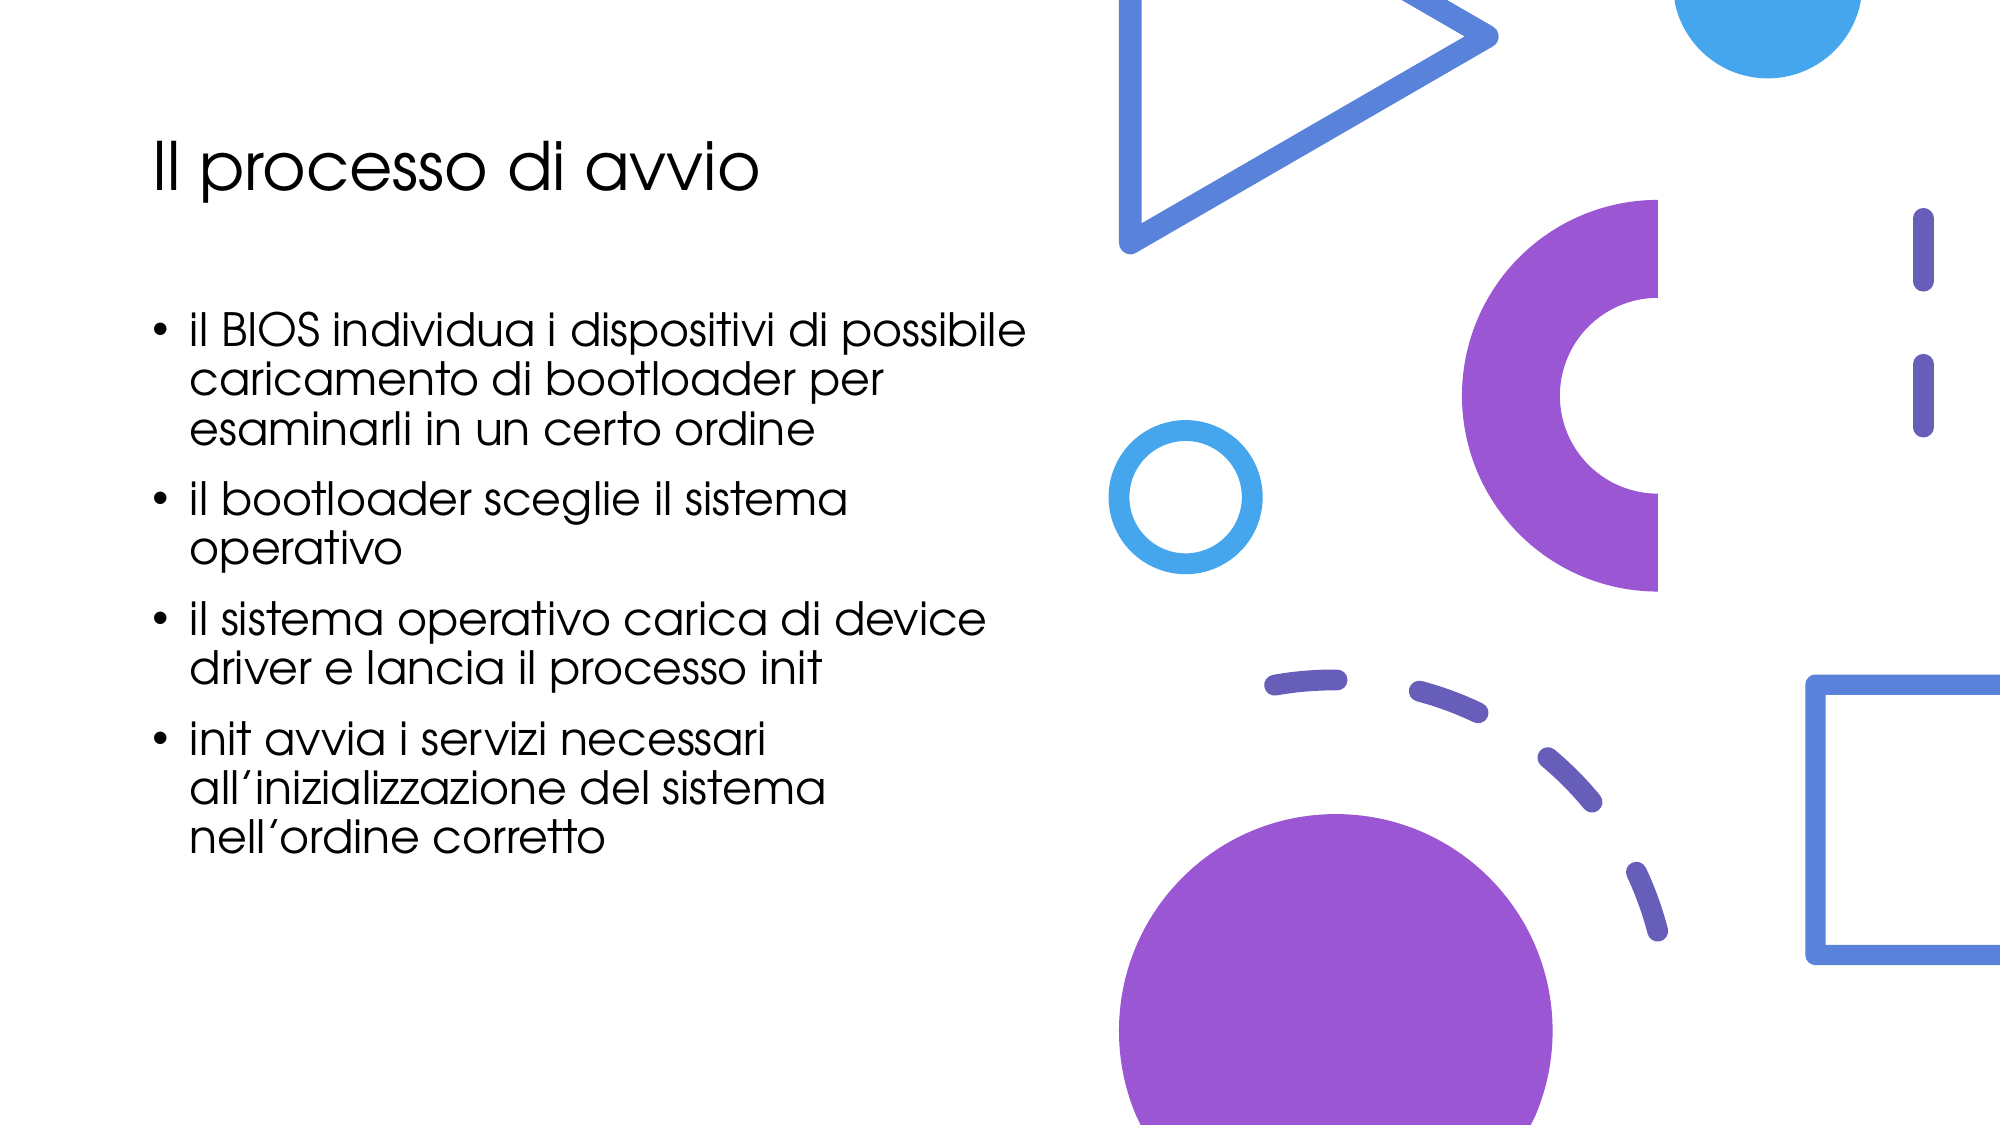

# Il processo di avvio

il BIOS individua i dispositivi di possibile caricamento di bootloader per esaminarli in un certo ordine
il bootloader sceglie il sistema operativo
il sistema operativo carica di device driver e lancia il processo init
init avvia i servizi necessari all’inizializzazione del sistema nell’ordine corretto